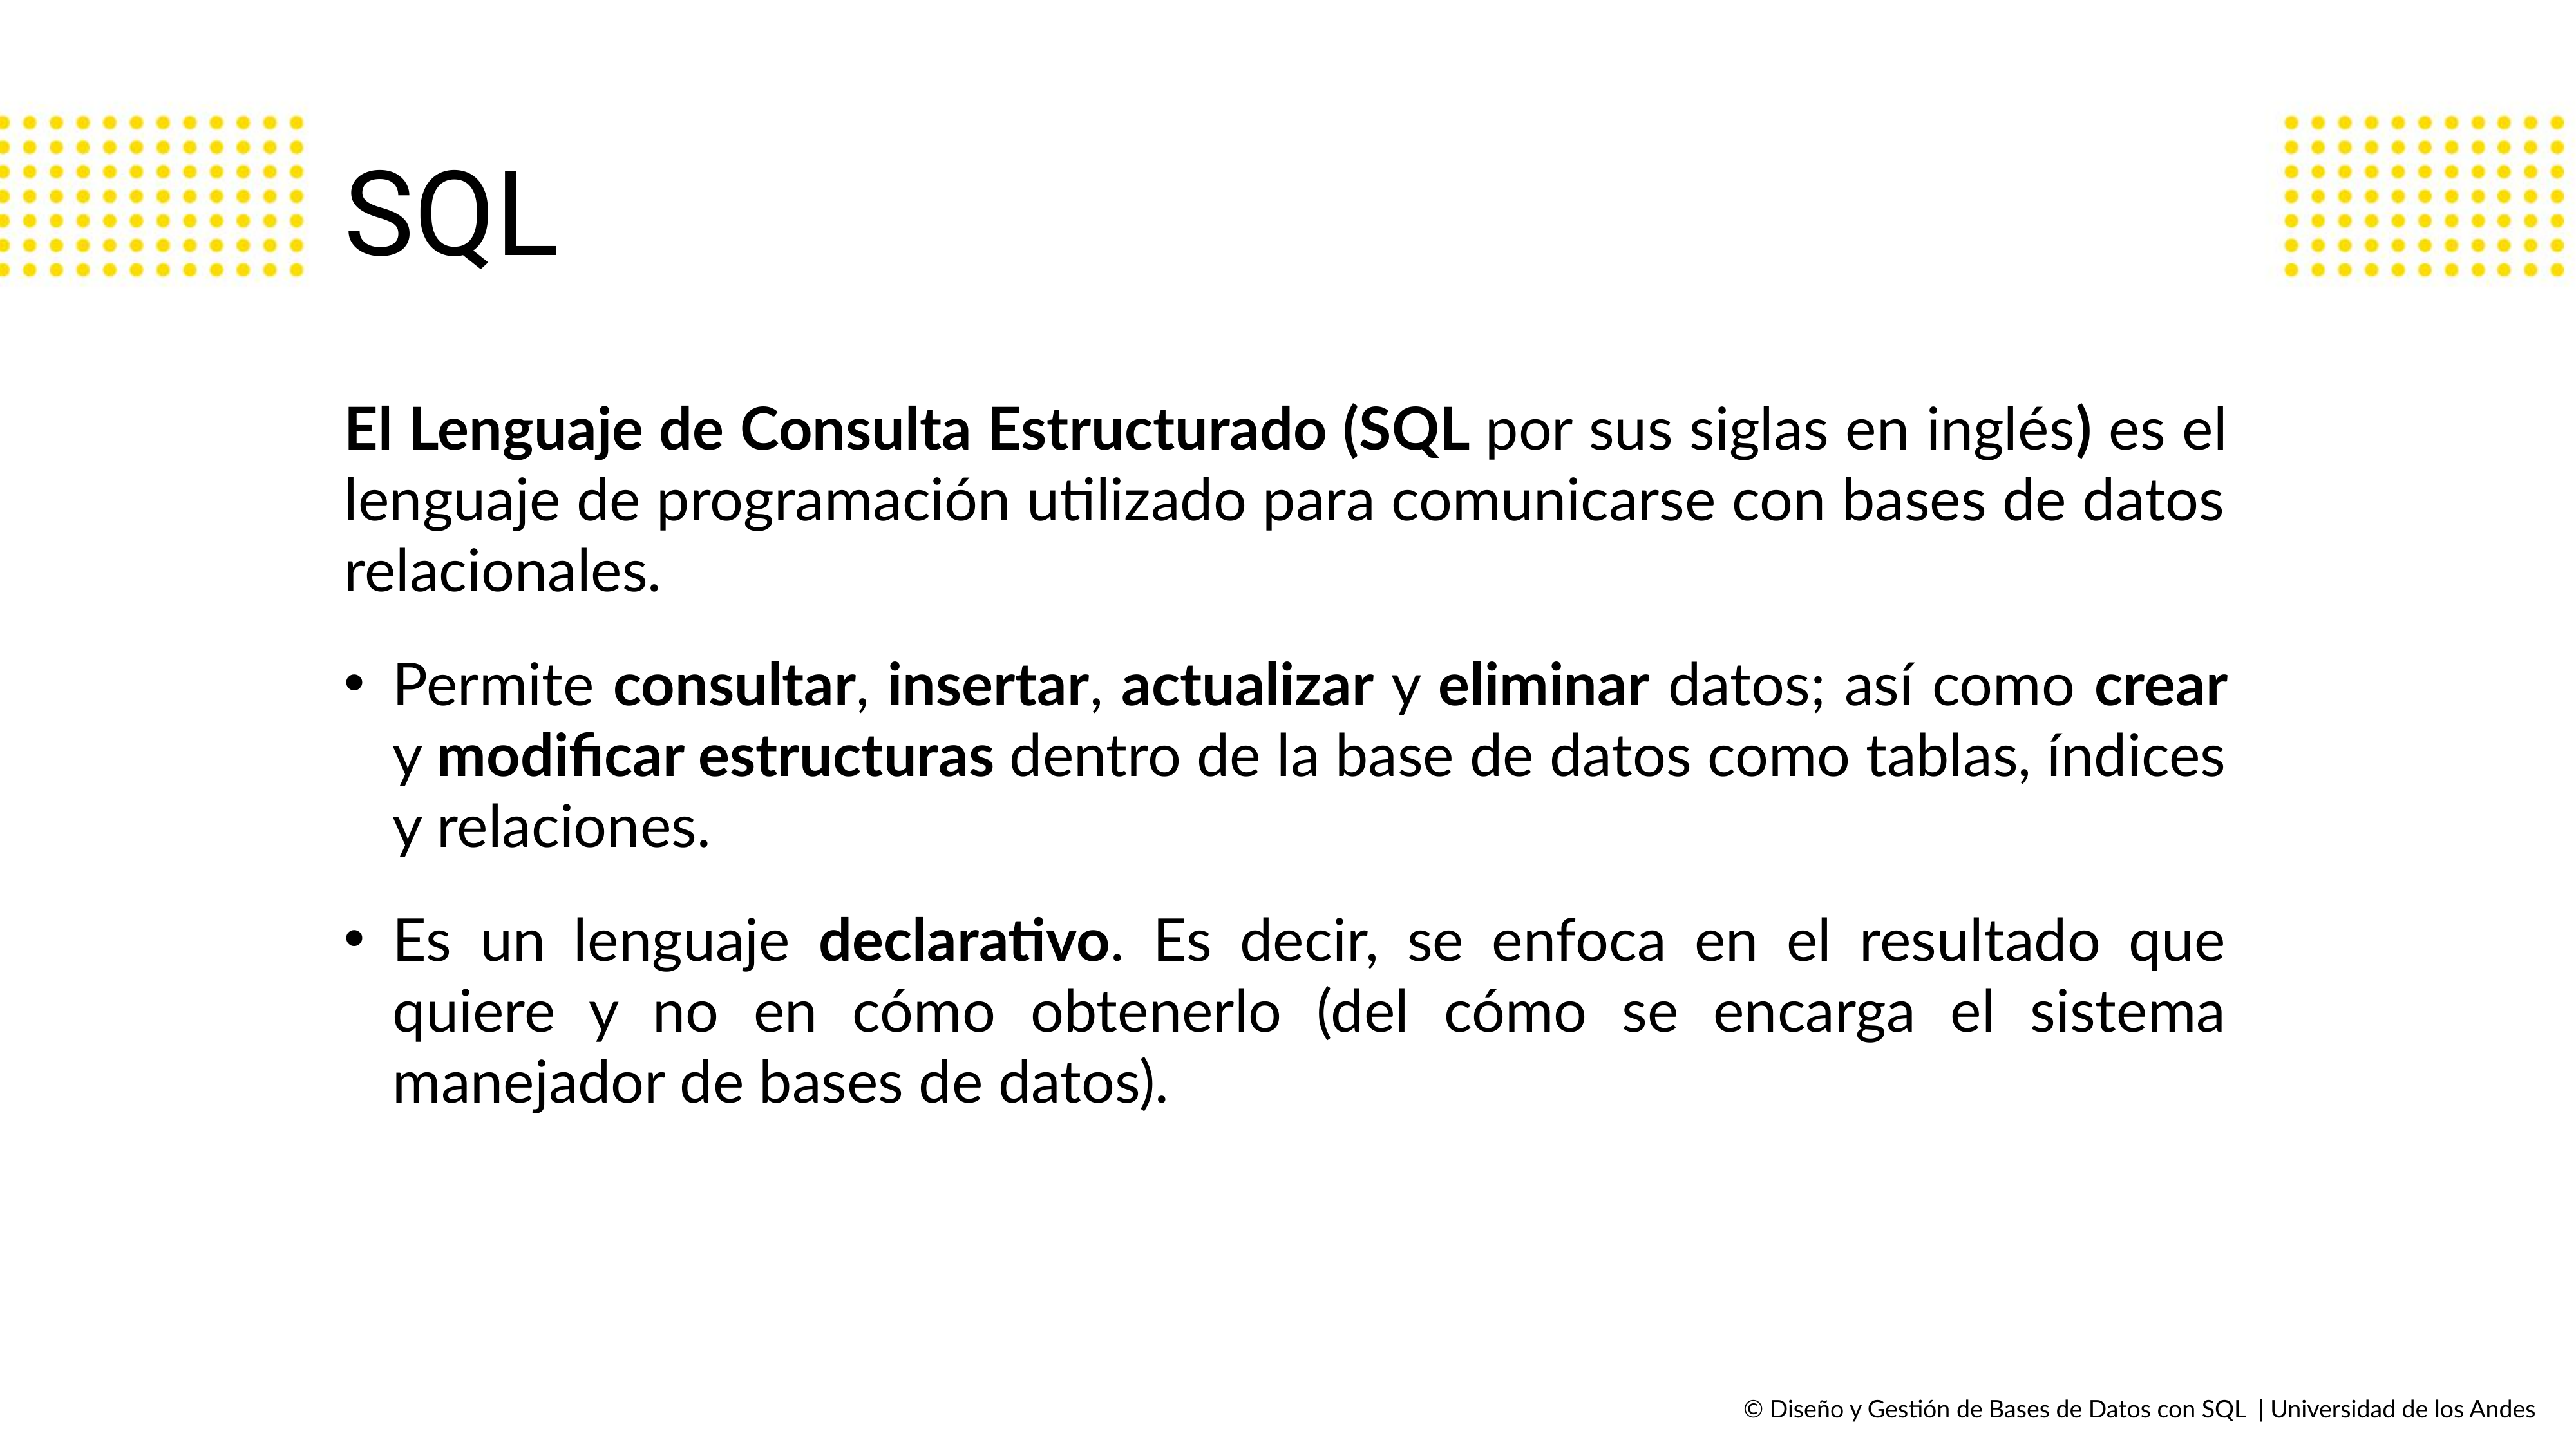

# SQL
El Lenguaje de Consulta Estructurado (SQL por sus siglas en inglés) es el lenguaje de programación utilizado para comunicarse con bases de datos relacionales.
Permite consultar, insertar, actualizar y eliminar datos; así como crear y modificar estructuras dentro de la base de datos como tablas, índices y relaciones.
Es un lenguaje declarativo. Es decir, se enfoca en el resultado que quiere y no en cómo obtenerlo (del cómo se encarga el sistema manejador de bases de datos).
© Diseño y Gestión de Bases de Datos con SQL  | Universidad de los Andes